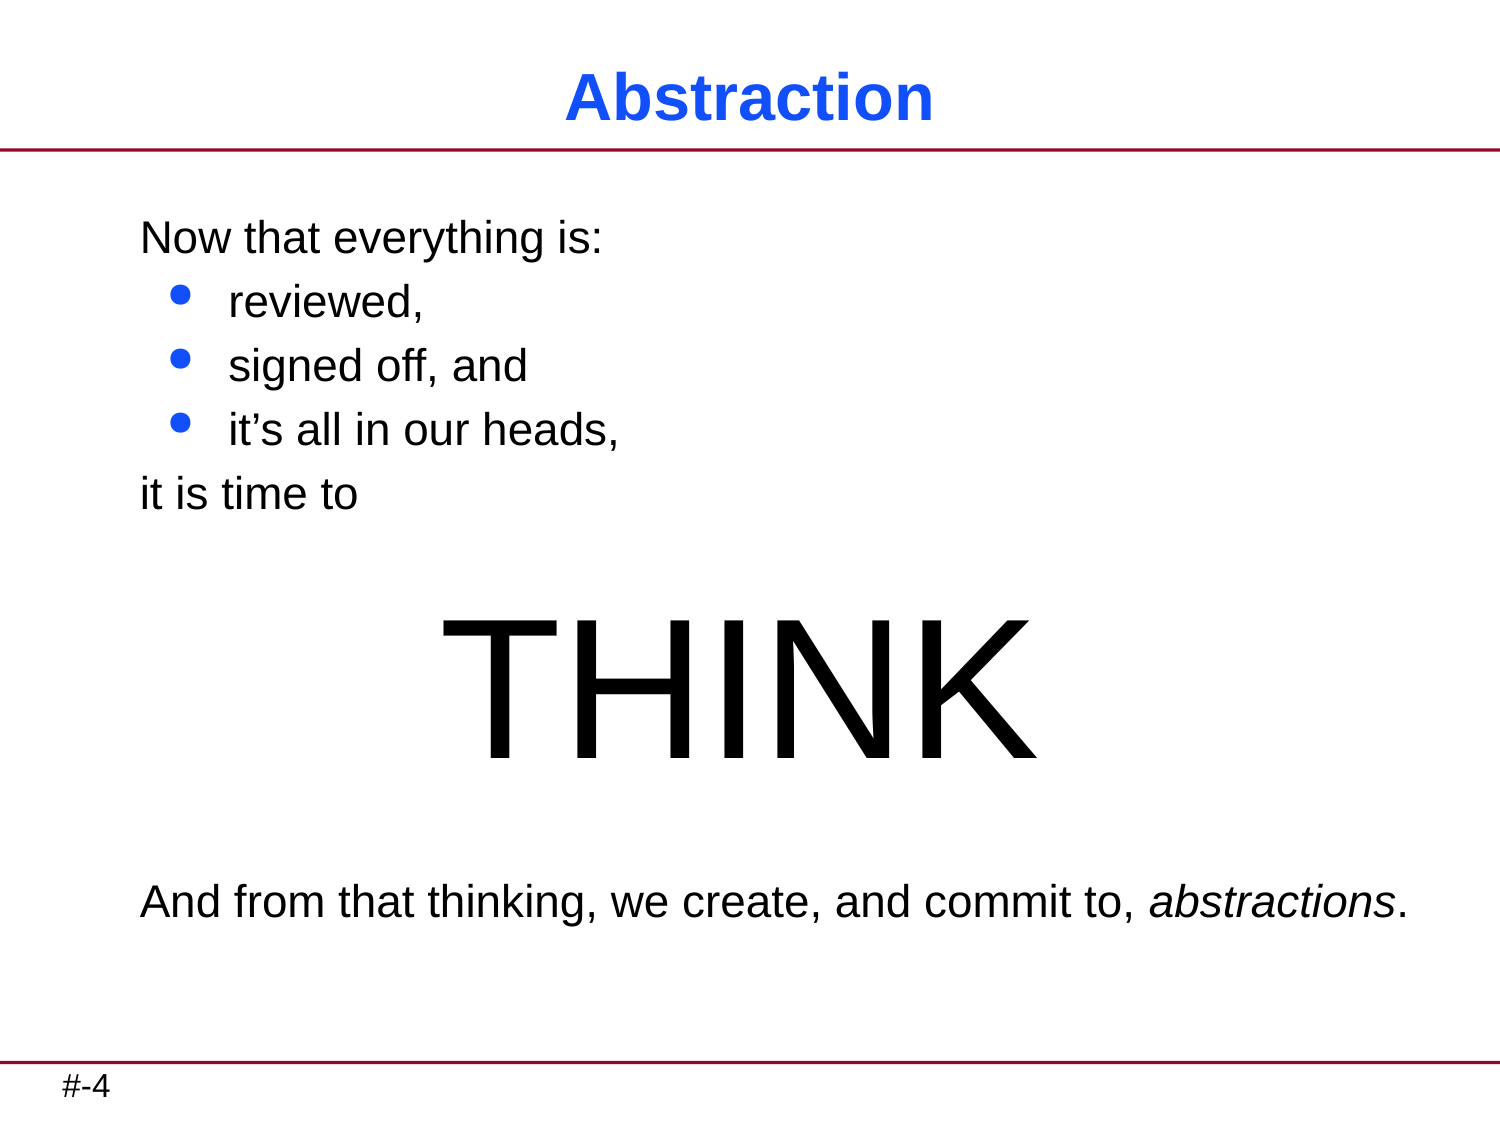

# Abstraction
Now that everything is:
reviewed,
signed off, and
it’s all in our heads,
it is time to
		THINK

And from that thinking, we create, and commit to, abstractions.